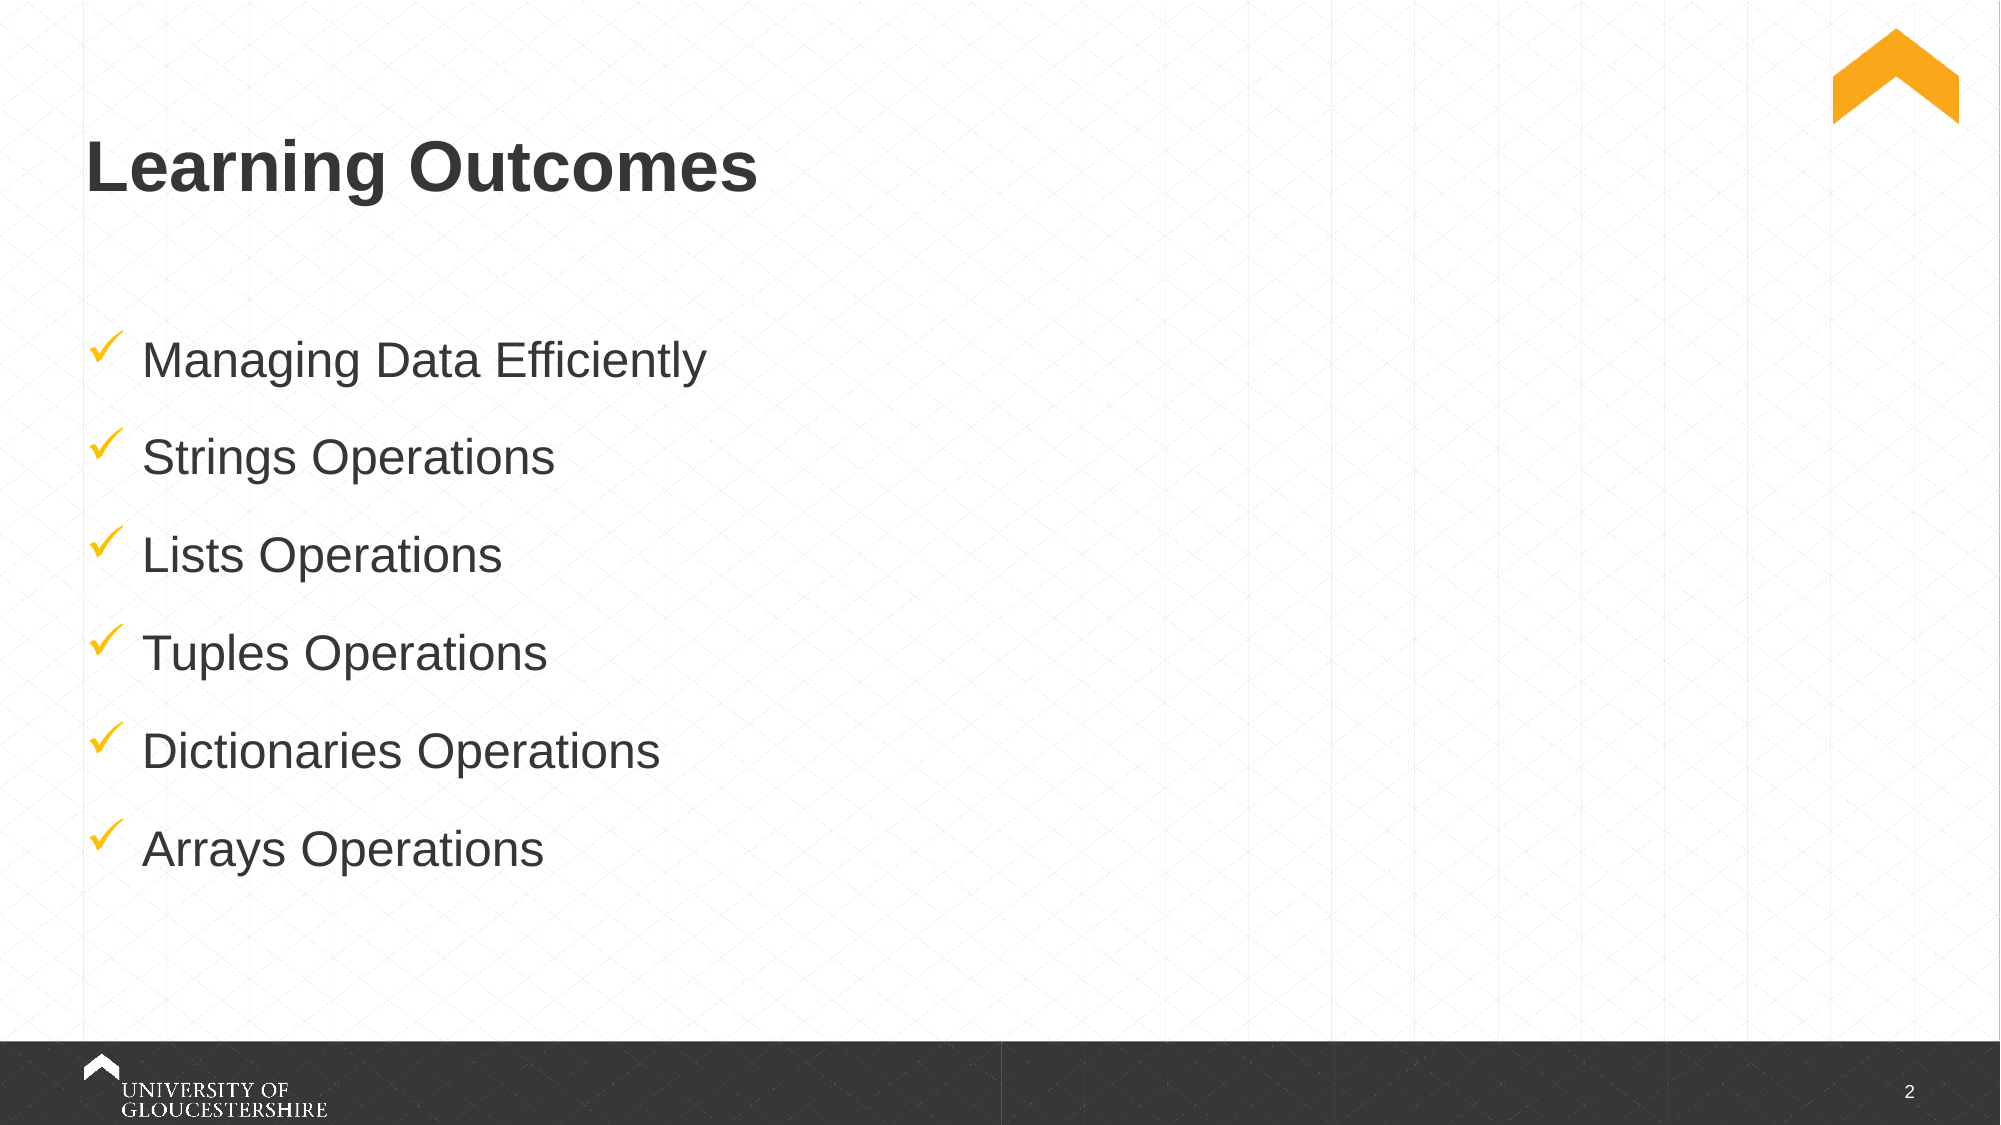

# Learning Outcomes
Managing Data Efficiently
Strings Operations
Lists Operations
Tuples Operations
Dictionaries Operations
Arrays Operations